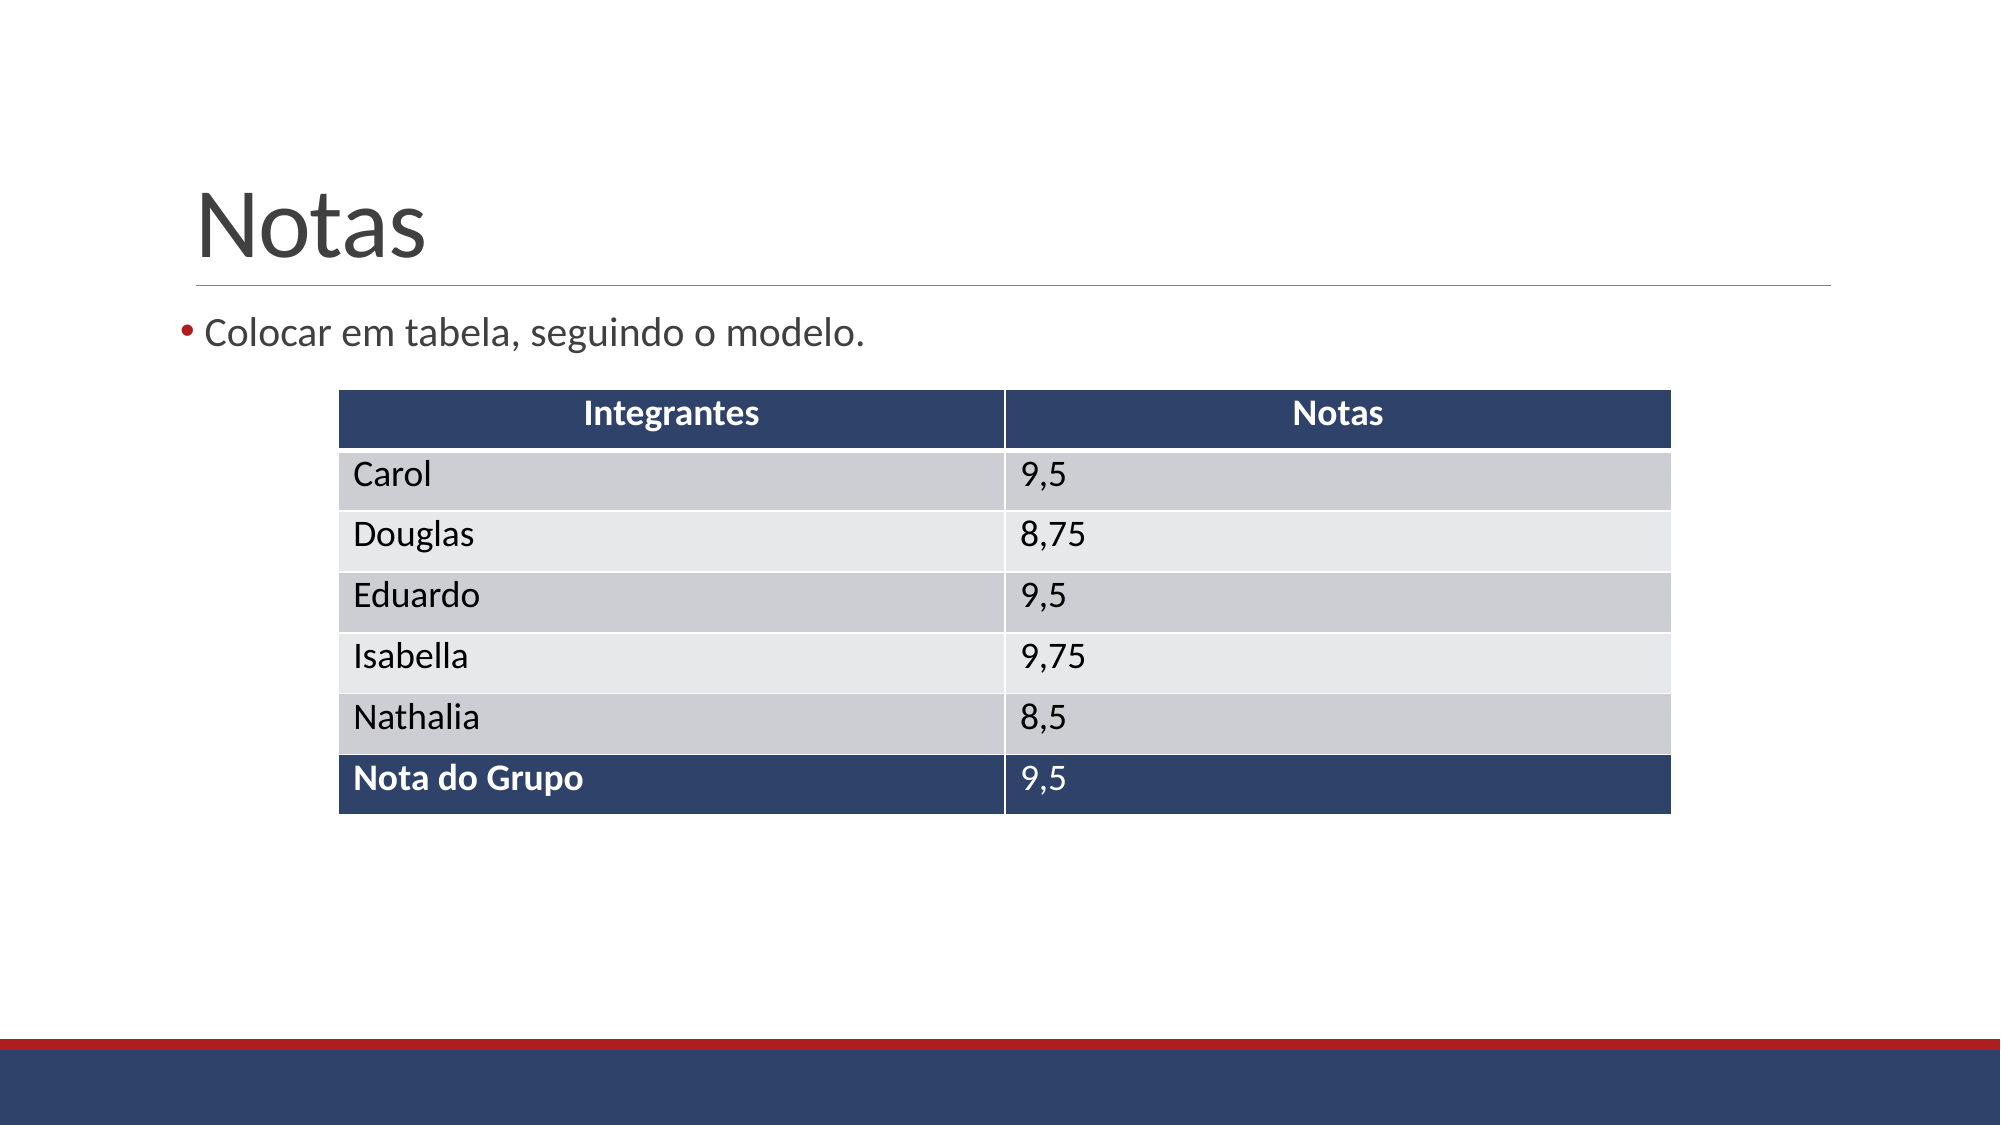

# Notas
 Colocar em tabela, seguindo o modelo.

| Integrantes | Notas |
| --- | --- |
| Carol | 9,5 |
| Douglas | 8,75 |
| Eduardo | 9,5 |
| Isabella | 9,75 |
| Nathalia | 8,5 |
| Nota do Grupo | 9,5 |